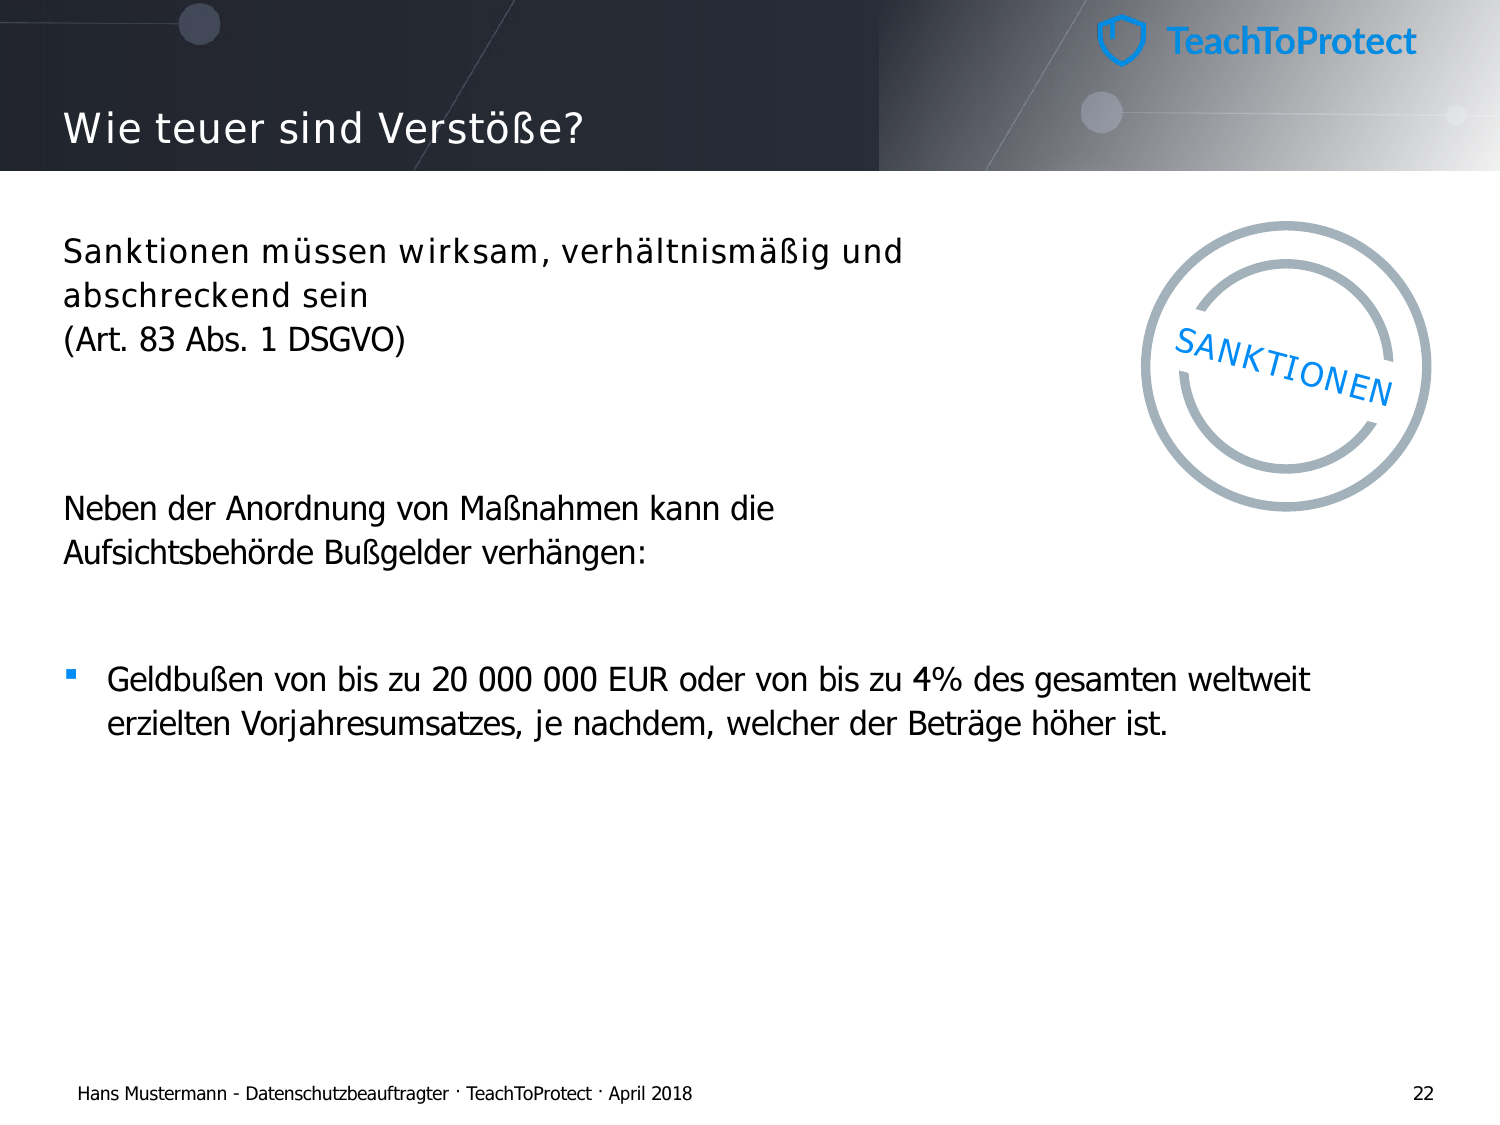

# Wie teuer sind Verstöße?

SANKTIONEN
Sanktionen müssen wirksam, verhältnismäßig und
abschreckend sein
(Art. 83 Abs. 1 DSGVO)

Neben der Anordnung von Maßnahmen kann die
Aufsichtsbehörde Bußgelder verhängen:

Geldbußen von bis zu 20 000 000 EUR oder von bis zu 4% des gesamten weltweit erzielten Vorjahresumsatzes, je nachdem, welcher der Beträge höher ist.